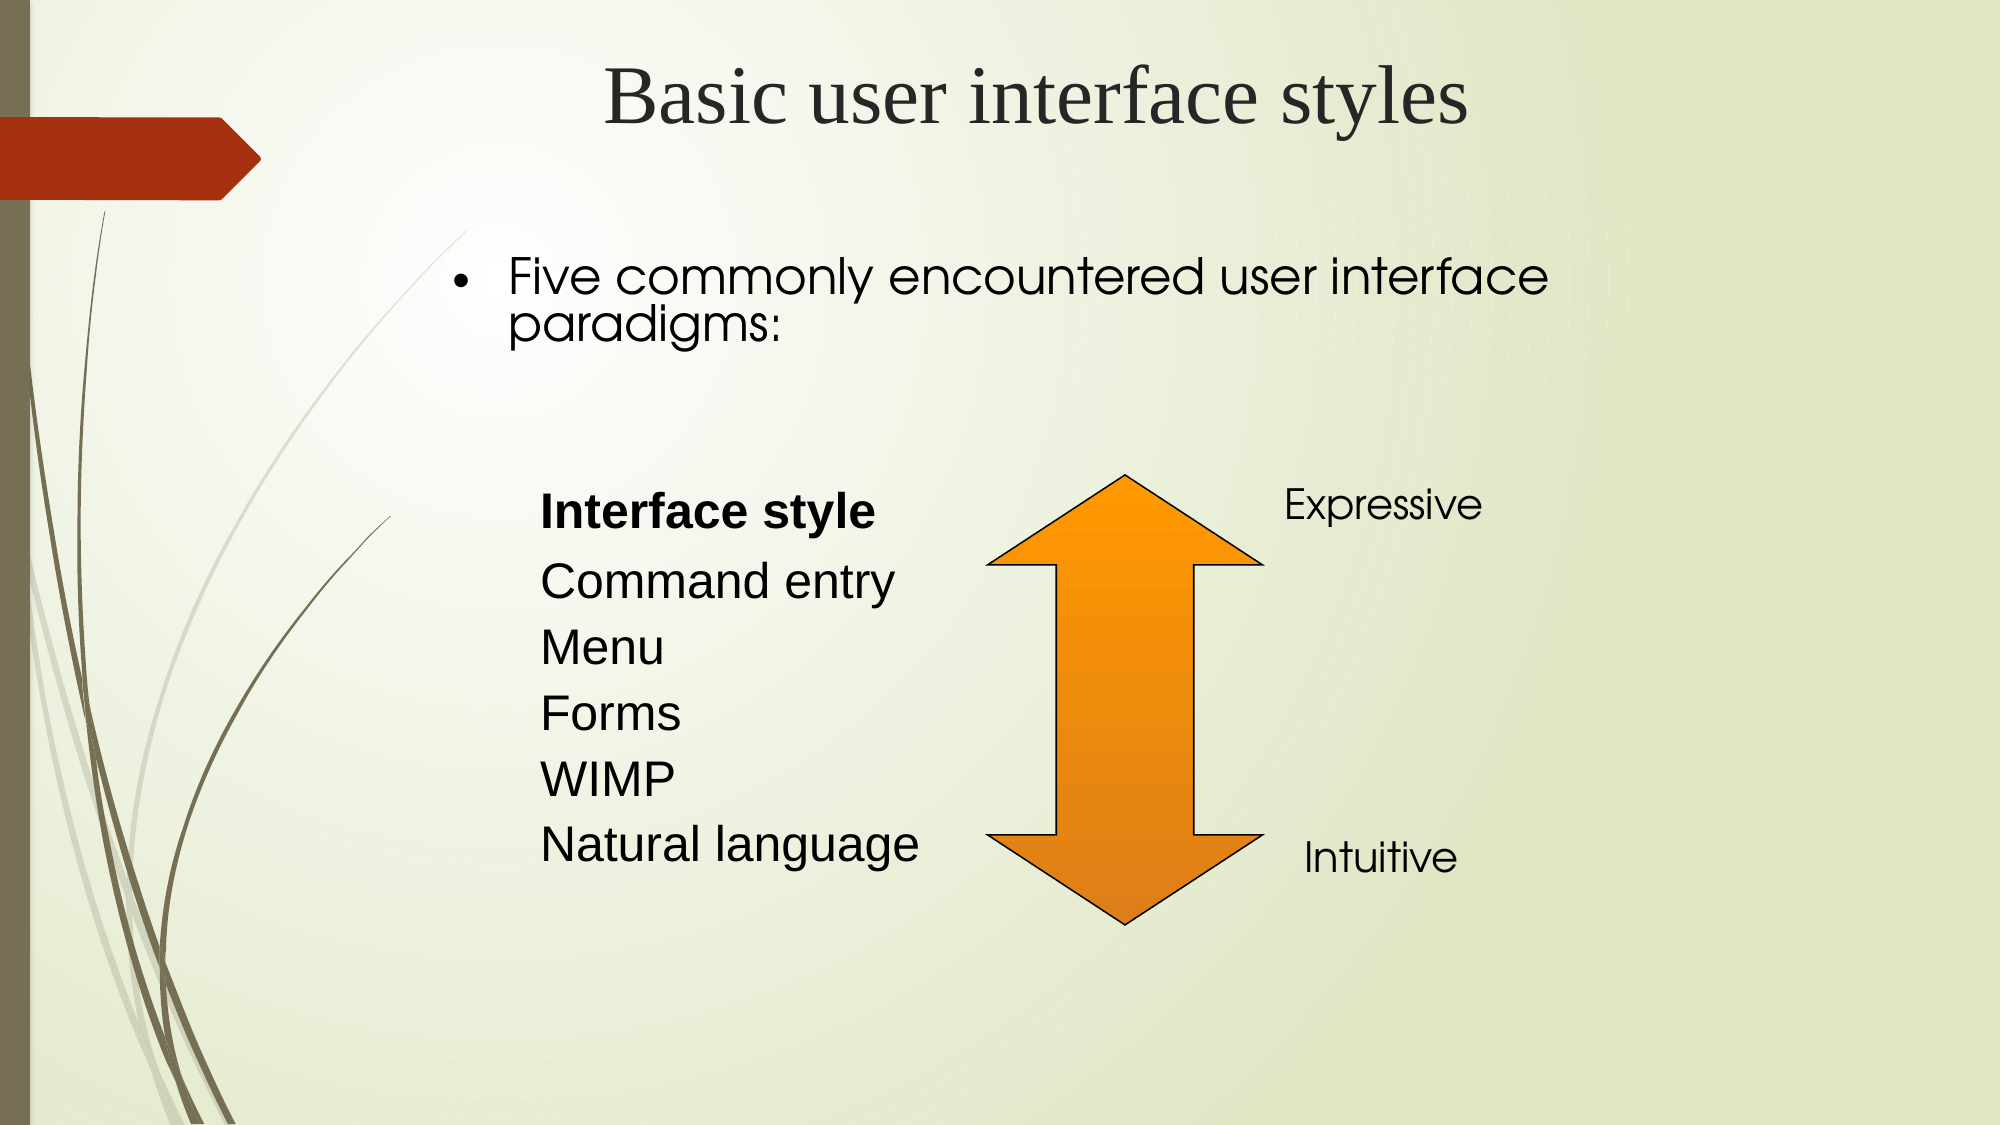

# Basic user interface styles
Five commonly encountered user interface paradigms:
Expressive

| Interface style |
| --- |
| Command entry Menu Forms WIMP Natural language |
Intuitive